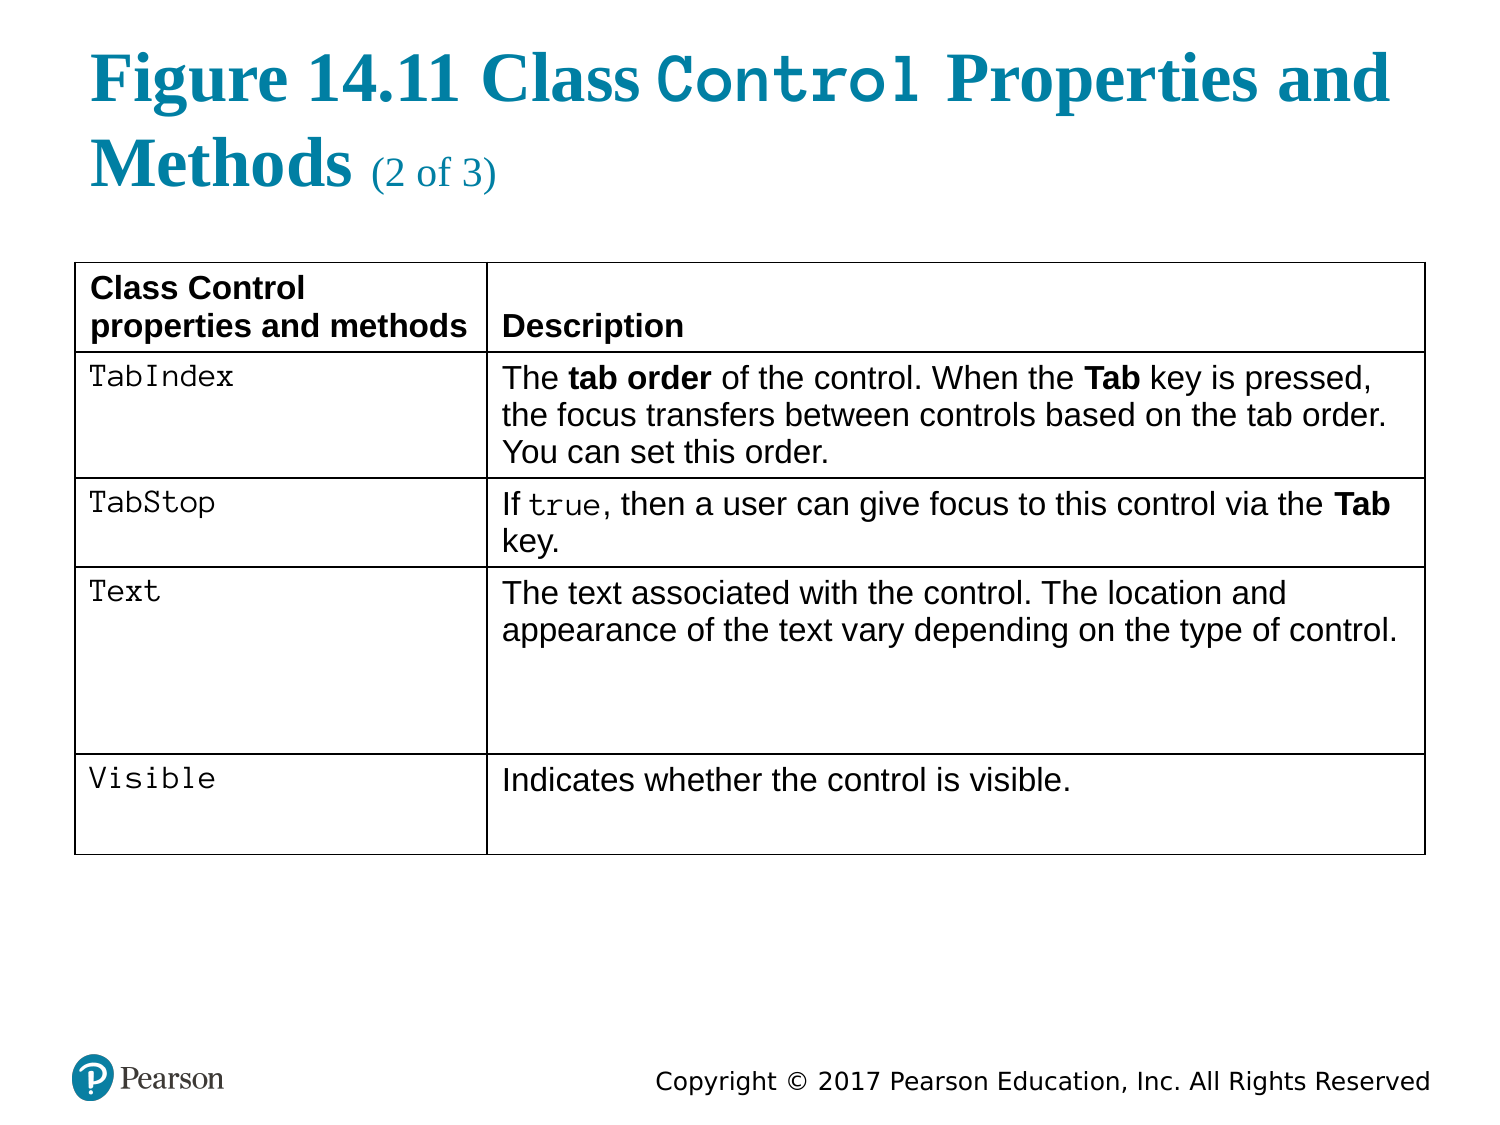

# Figure 14.11 Class Control Properties and Methods (2 of 3)
| Class Control properties and methods | Description |
| --- | --- |
| TabIndex | The tab order of the control. When the Tab key is pressed, the focus transfers between controls based on the tab order. You can set this order. |
| TabStop | If true, then a user can give focus to this control via the Tab key. |
| Text | The text associated with the control. The location and appearance of the text vary depending on the type of control. |
| Visible | Indicates whether the control is visible. |